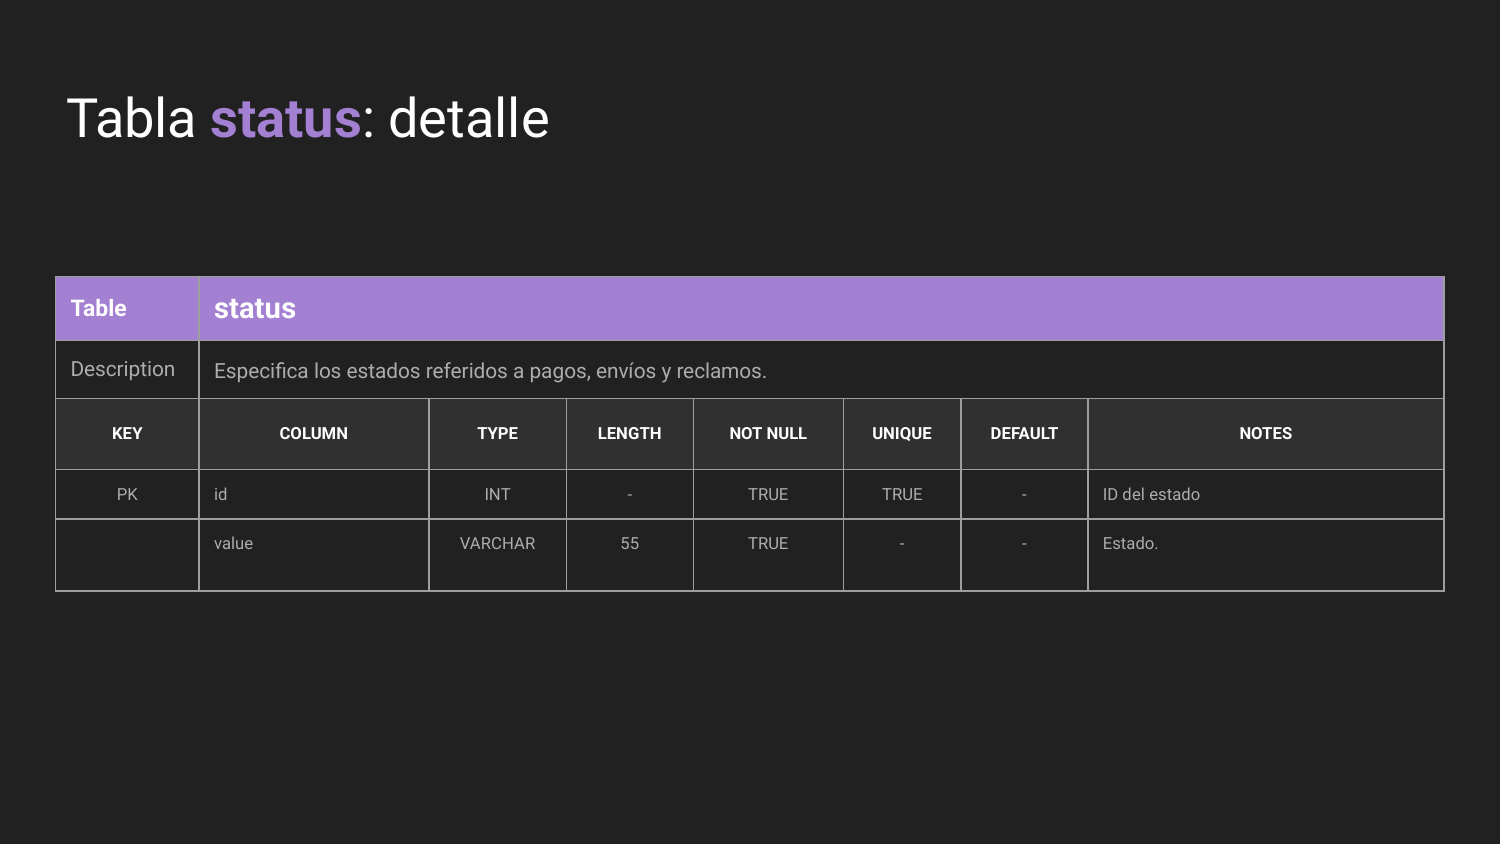

# Tabla status: detalle
| Table | status |  |  |  |  |  |  |
| --- | --- | --- | --- | --- | --- | --- | --- |
| Description | Especifica los estados referidos a pagos, envíos y reclamos. |  |  |  |  |  |  |
| KEY | COLUMN | TYPE | LENGTH | NOT NULL | UNIQUE | DEFAULT | NOTES |
| PK | id | INT | - | TRUE | TRUE | - | ID del estado |
|  | value | VARCHAR | 55 | TRUE | - | - | Estado. |